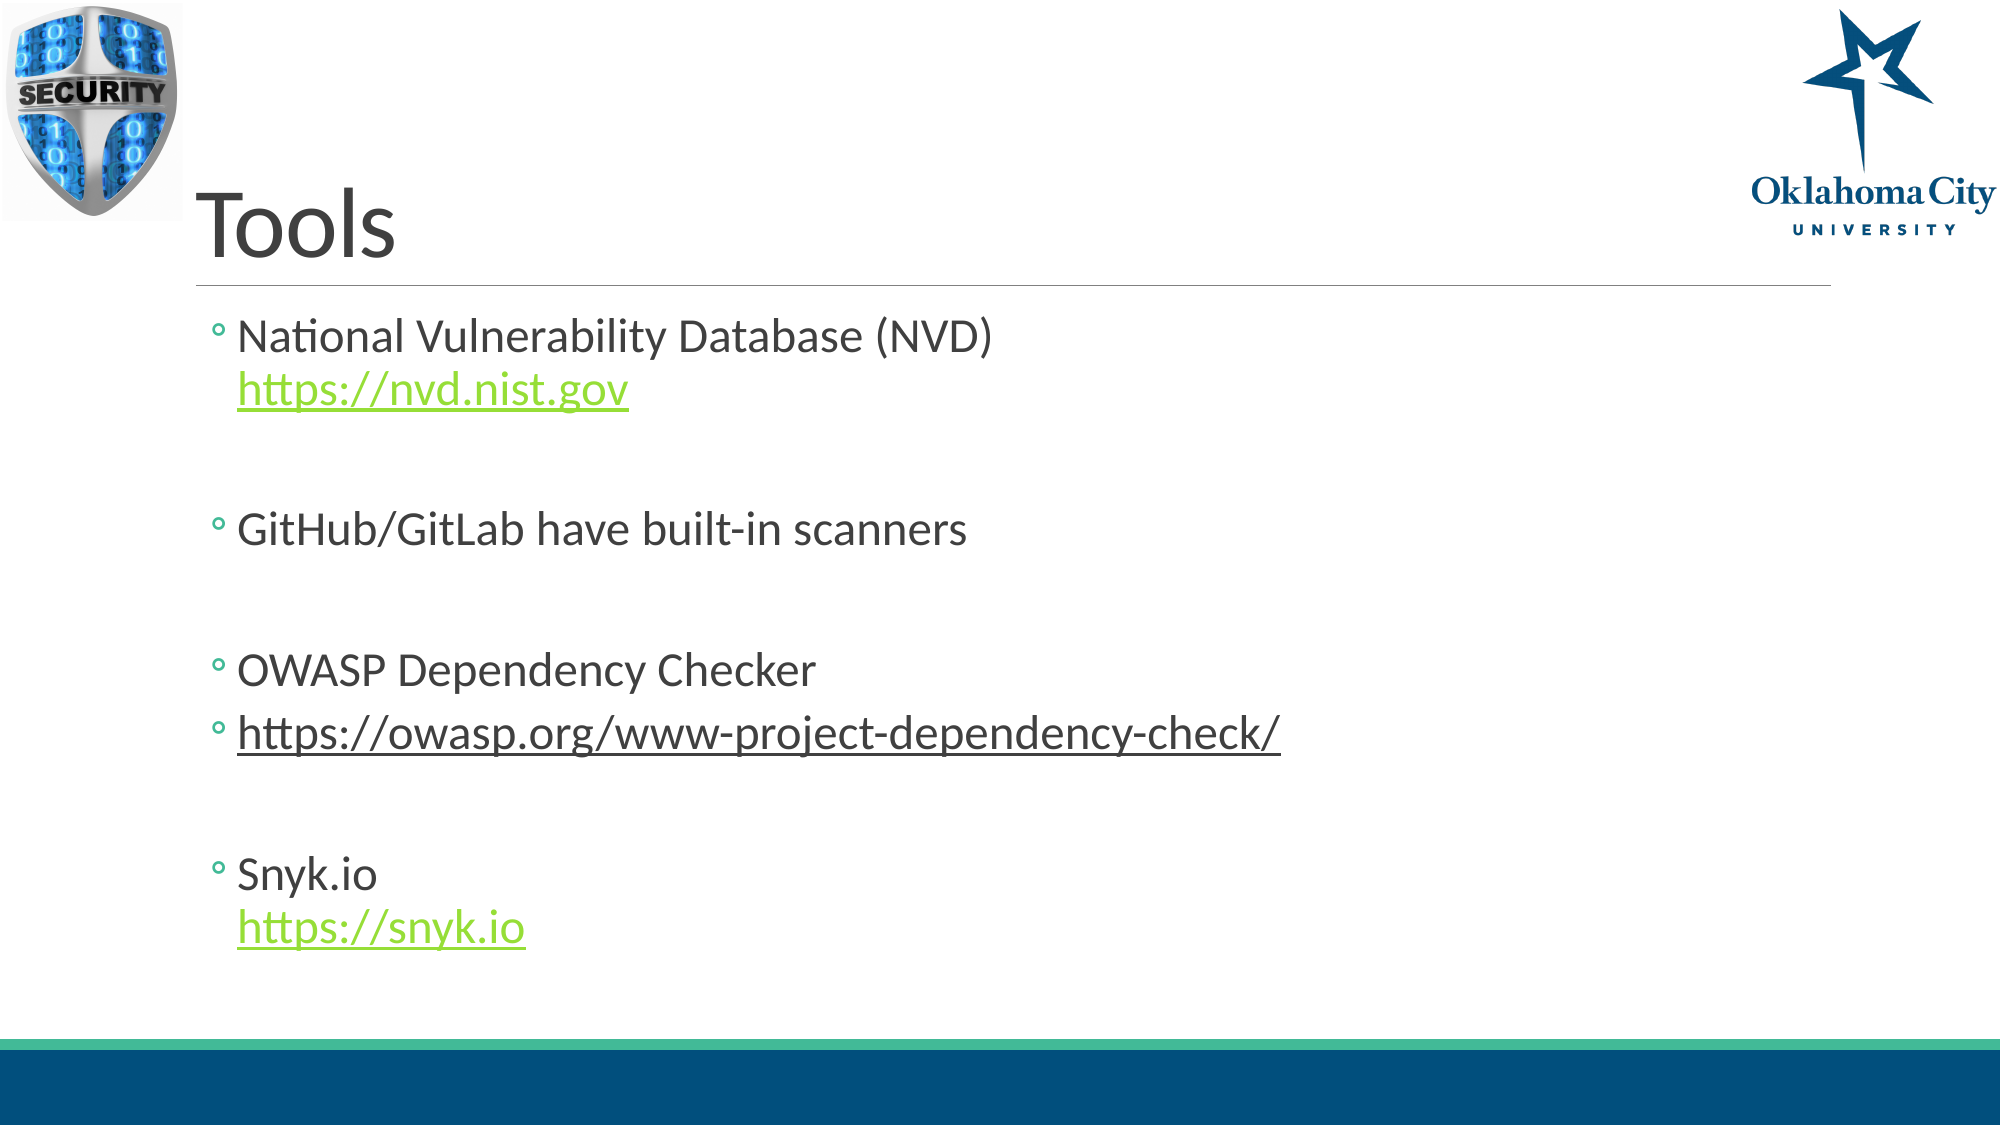

# Tools
National Vulnerability Database (NVD)
https://nvd.nist.gov

GitHub/GitLab have built-in scanners

OWASP Dependency Checker
https://owasp.org/www-project-dependency-check/

Snyk.io
https://snyk.io